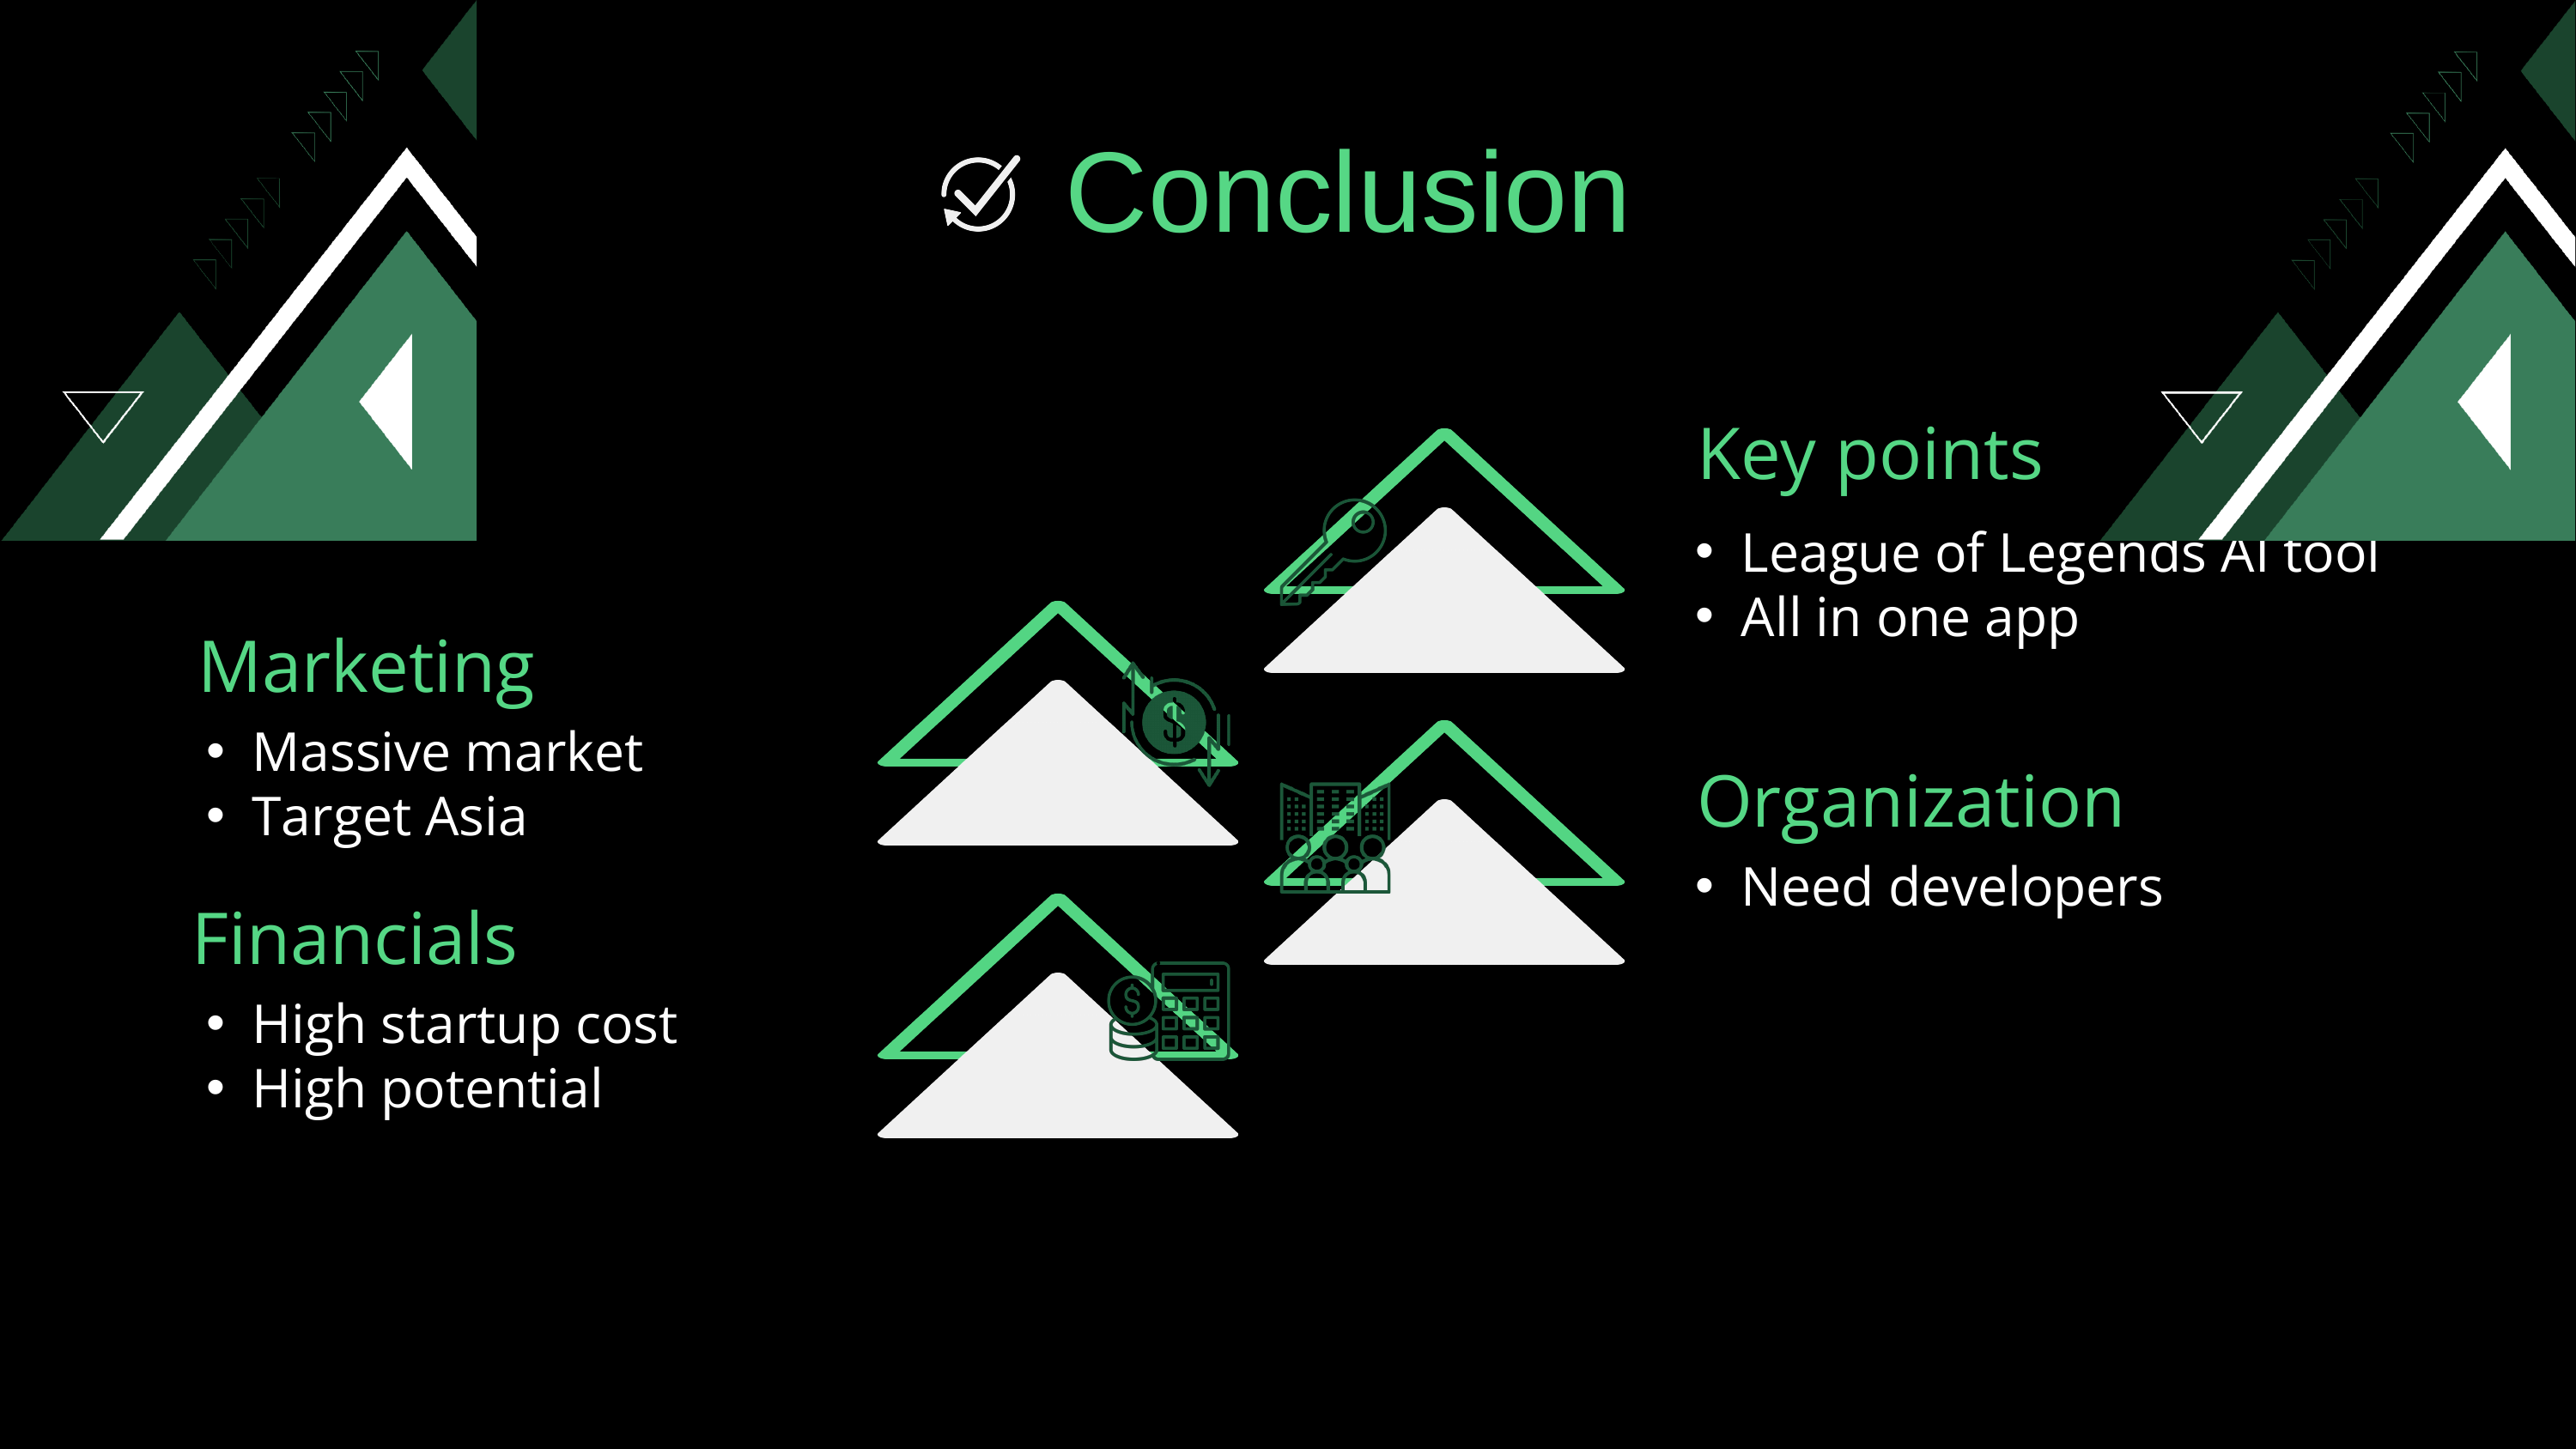

Conclusion

Key points

League of Legends AI tool
All in one app

Marketing

Massive market
Target Asia
Organization

Need developers
Financials

High startup cost
High potential